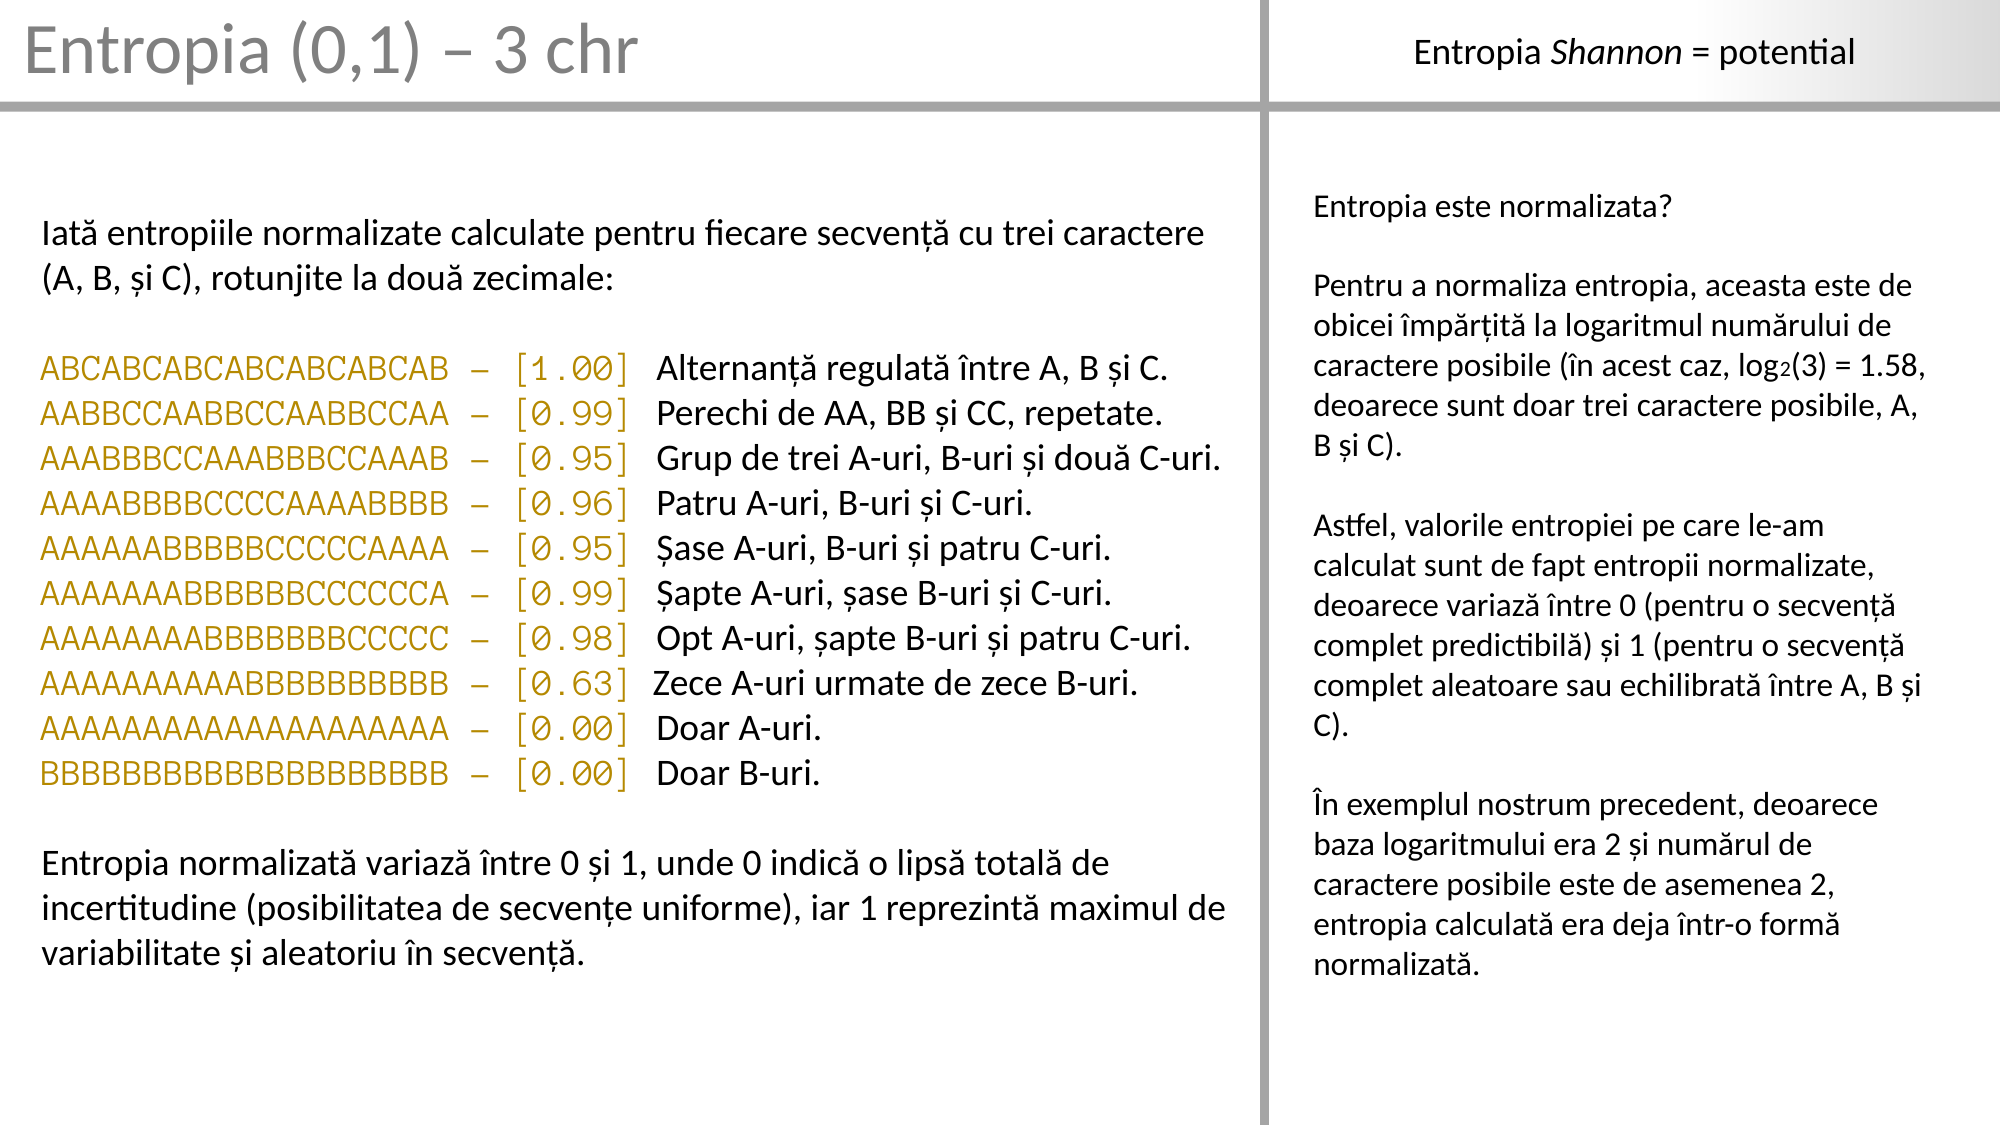

# Entropia (0,1) – 3 chr
Entropia Shannon = potential

Entropia este normalizata?

Pentru a normaliza entropia, aceasta este de obicei împărțită la logaritmul numărului de caractere posibile (în acest caz, log2(3) = 1.58, deoarece sunt doar trei caractere posibile, A, B și C).

Astfel, valorile entropiei pe care le-am calculat sunt de fapt entropii normalizate, deoarece variază între 0 (pentru o secvență complet predictibilă) și 1 (pentru o secvență complet aleatoare sau echilibrată între A, B și C).

În exemplul nostrum precedent, deoarece baza logaritmului era 2 și numărul de caractere posibile este de asemenea 2, entropia calculată era deja într-o formă normalizată.

Iată entropiile normalizate calculate pentru fiecare secvență cu trei caractere (A, B, și C), rotunjite la două zecimale:

ABCABCABCABCABCABCAB - [1.00] Alternanță regulată între A, B și C.
AABBCCAABBCCAABBCCAA - [0.99] Perechi de AA, BB și CC, repetate.
AAABBBCCAAABBBCCAAAB - [0.95] Grup de trei A-uri, B-uri și două C-uri.
AAAABBBBCCCCAAAABBBB - [0.96] Patru A-uri, B-uri și C-uri.
AAAAAABBBBBCCCCCAAAA - [0.95] Șase A-uri, B-uri și patru C-uri.
AAAAAAABBBBBBCCCCCCA - [0.99] Șapte A-uri, șase B-uri și C-uri.
AAAAAAAABBBBBBBCCCCC - [0.98] Opt A-uri, șapte B-uri și patru C-uri.
AAAAAAAAAABBBBBBBBBB - [0.63]  Zece A-uri urmate de zece B-uri.
AAAAAAAAAAAAAAAAAAAA - [0.00] Doar A-uri.
BBBBBBBBBBBBBBBBBBBB - [0.00] Doar B-uri.

Entropia normalizată variază între 0 și 1, unde 0 indică o lipsă totală de incertitudine (posibilitatea de secvențe uniforme), iar 1 reprezintă maximul de variabilitate și aleatoriu în secvență.